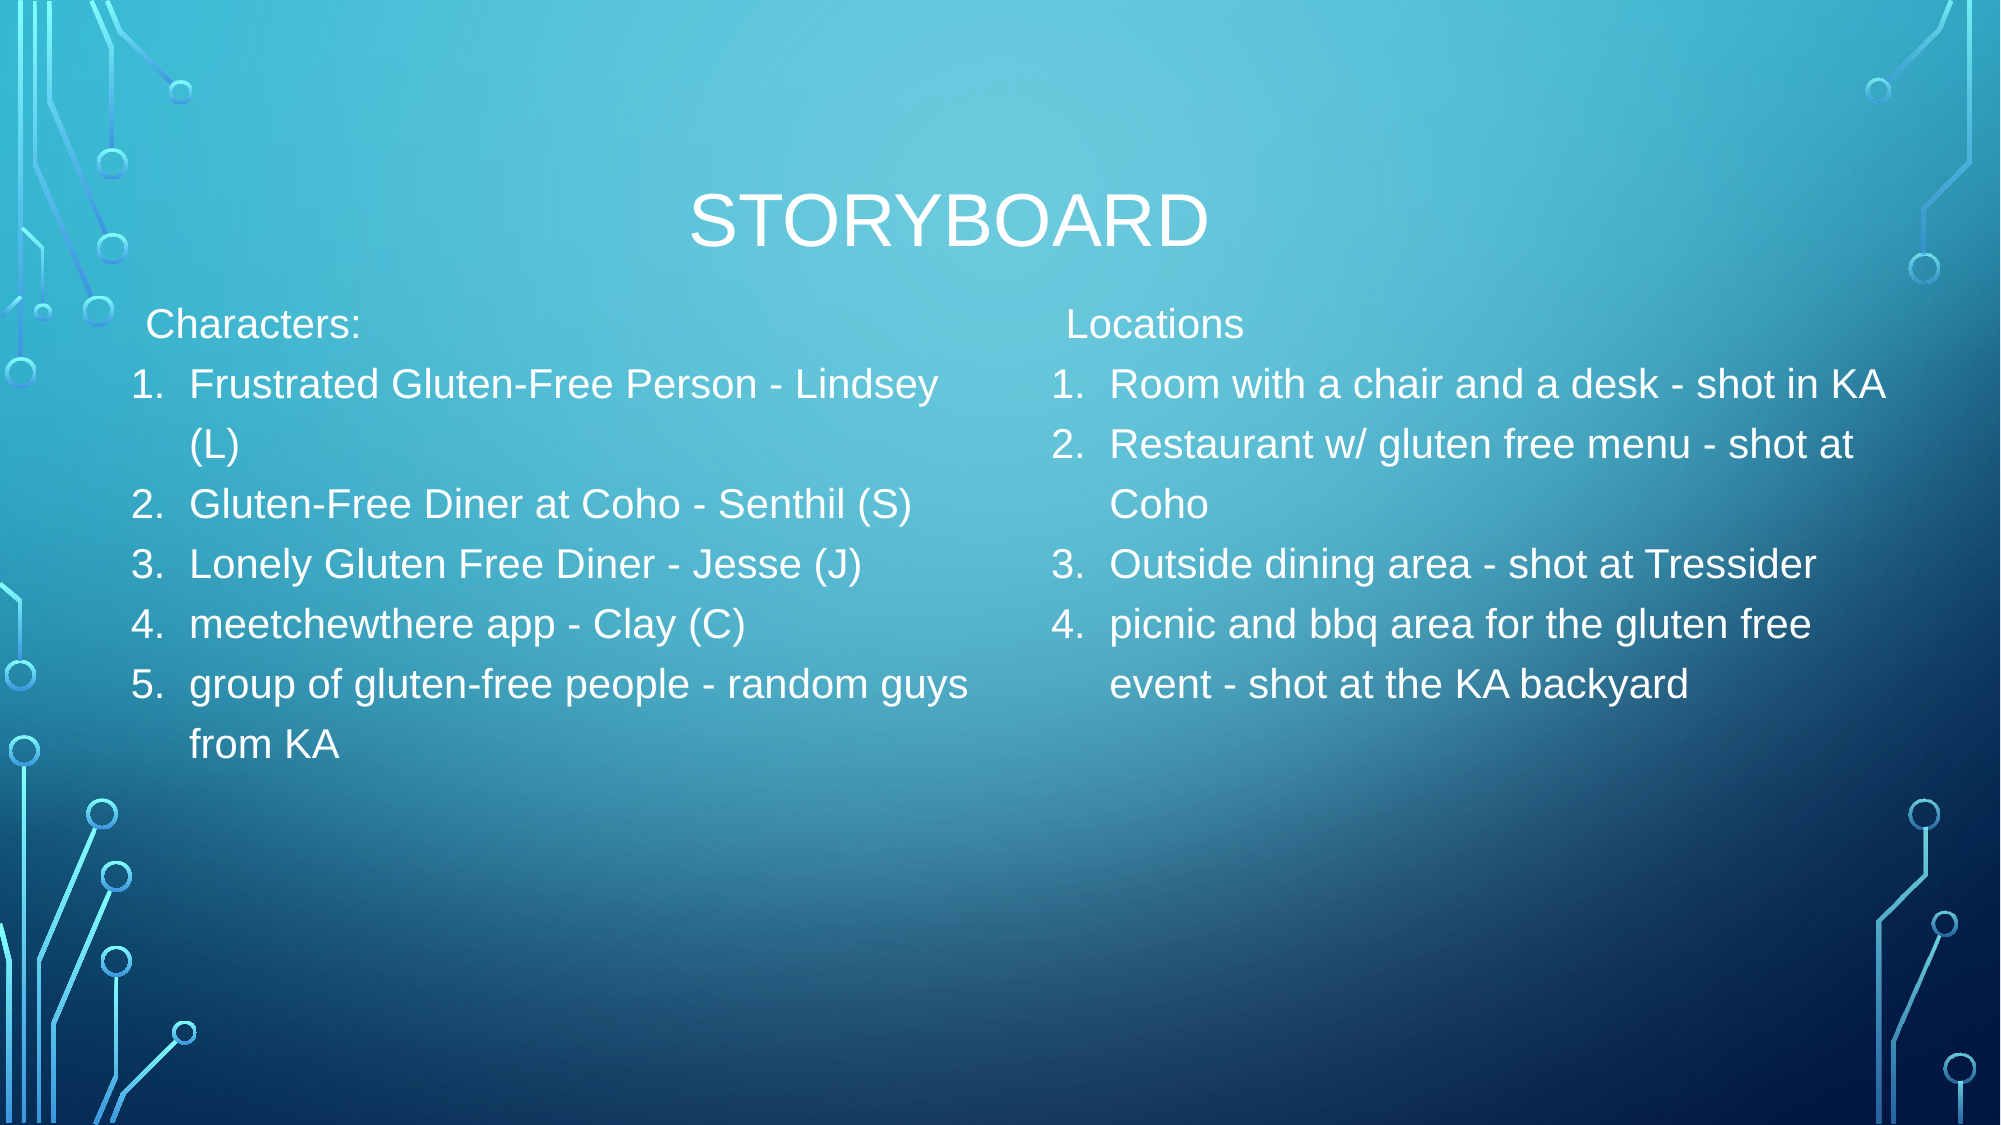

# STORYBOARD
Characters:
Frustrated Gluten-Free Person - Lindsey (L)
Gluten-Free Diner at Coho - Senthil (S)
Lonely Gluten Free Diner - Jesse (J)
meetchewthere app - Clay (C)
group of gluten-free people - random guys from KA
Locations
Room with a chair and a desk - shot in KA
Restaurant w/ gluten free menu - shot at Coho
Outside dining area - shot at Tressider
picnic and bbq area for the gluten free event - shot at the KA backyard